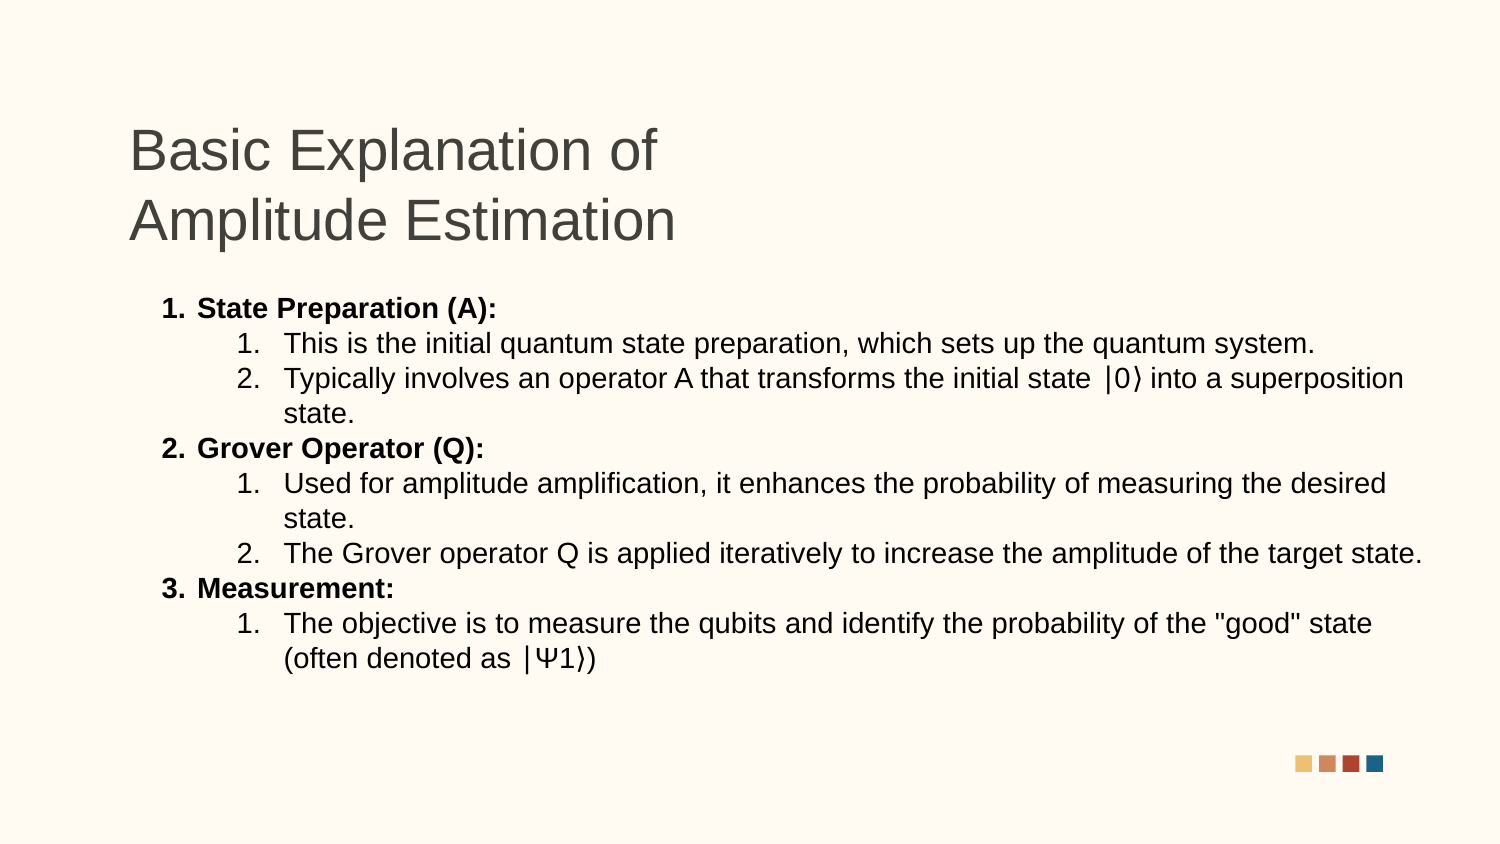

# Basic Explanation of Amplitude Estimation

State Preparation (A):
This is the initial quantum state preparation, which sets up the quantum system.
Typically involves an operator A that transforms the initial state ∣0⟩ into a superposition state.
Grover Operator (Q):
Used for amplitude amplification, it enhances the probability of measuring the desired state.
The Grover operator Q is applied iteratively to increase the amplitude of the target state.
Measurement:
The objective is to measure the qubits and identify the probability of the "good" state (often denoted as ∣Ψ1⟩)